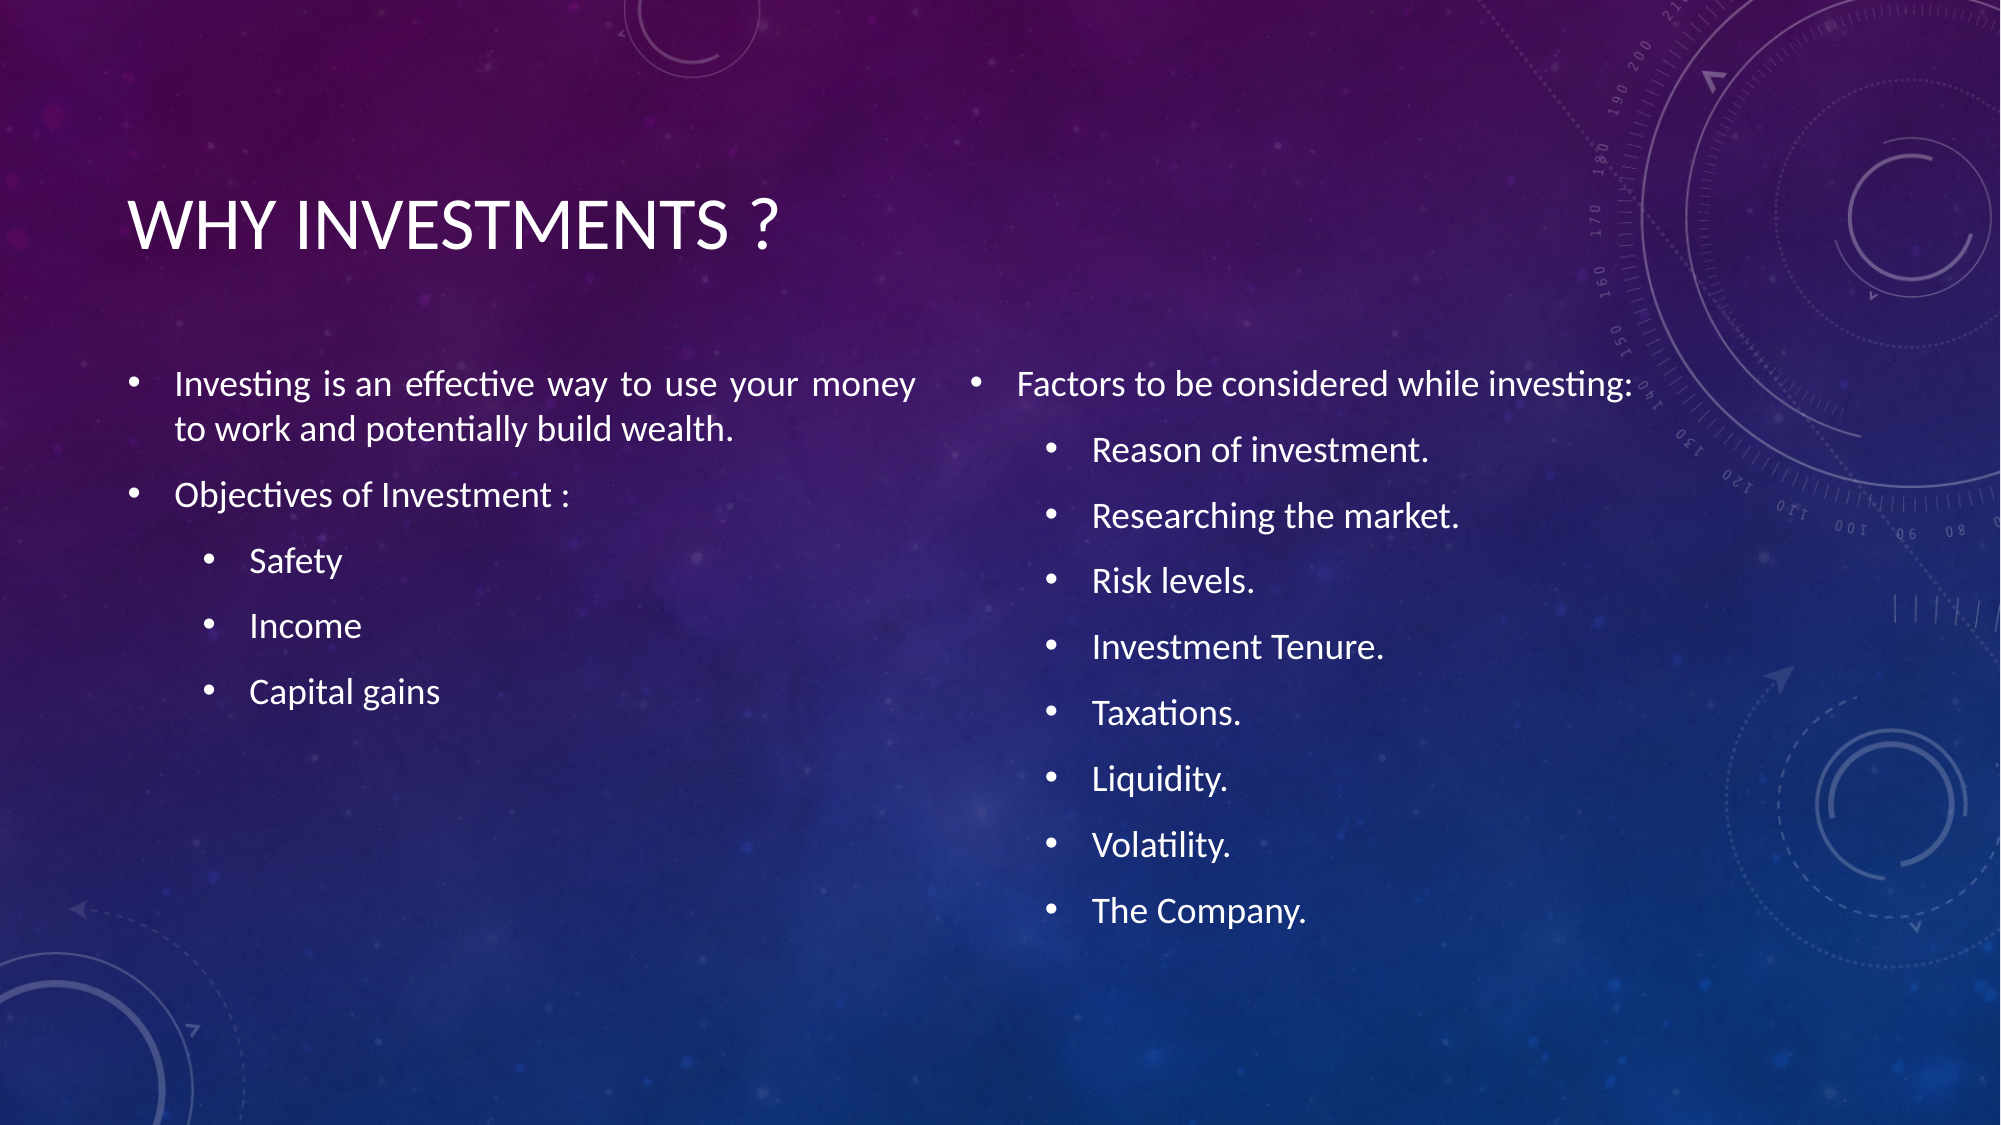

# WHY INVESTMENTS ?
Investing is an effective way to use your money to work and potentially build wealth.
Objectives of Investment :
Safety
Income
Capital gains

Factors to be considered while investing:
Reason of investment.
Researching the market.
Risk levels.
Investment Tenure.
Taxations.
Liquidity.
Volatility.
The Company.